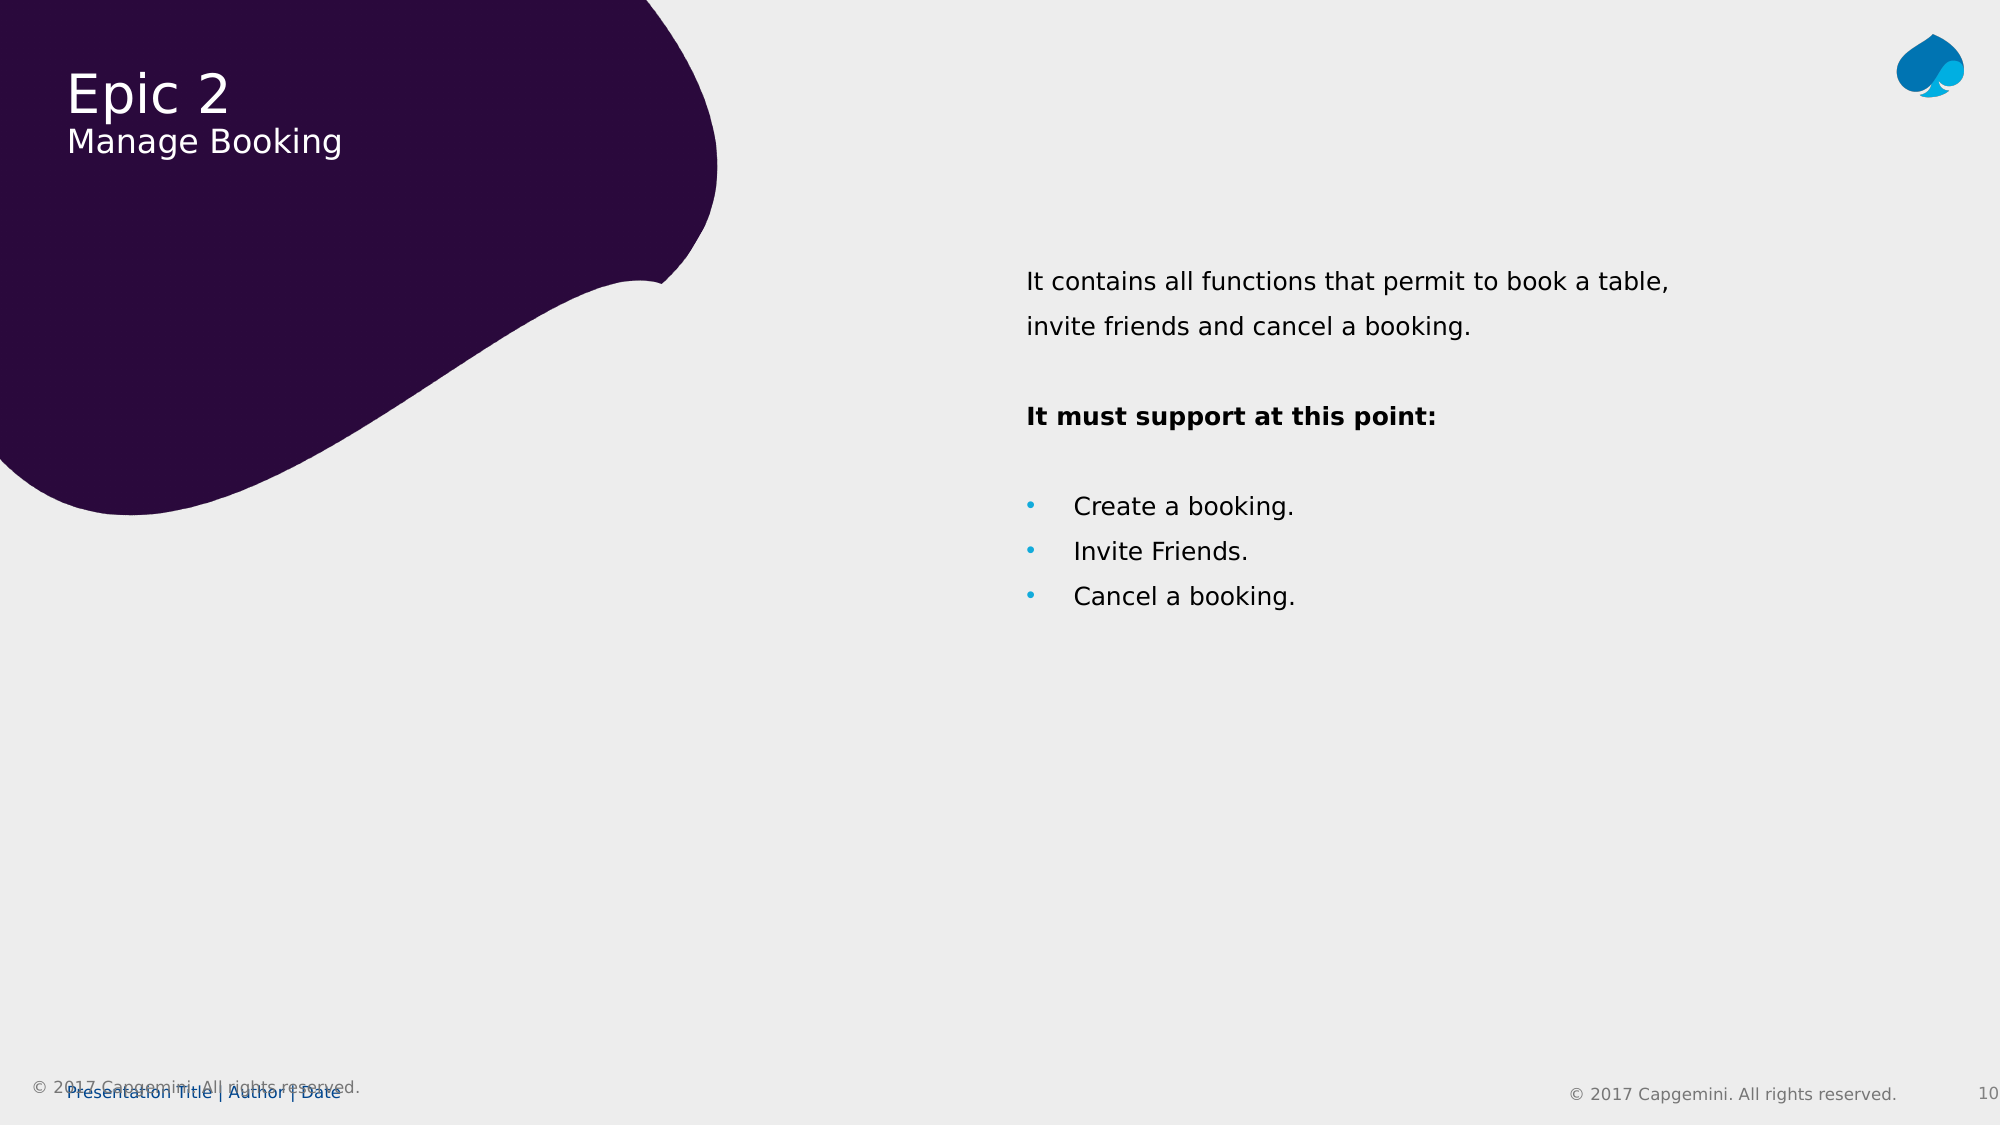

# Epic 2 Manage Booking
It contains all functions that permit to book a table, invite friends and cancel a booking.

It must support at this point:

Create a booking.
Invite Friends.
Cancel a booking.
© 2017 Capgemini. All rights reserved.